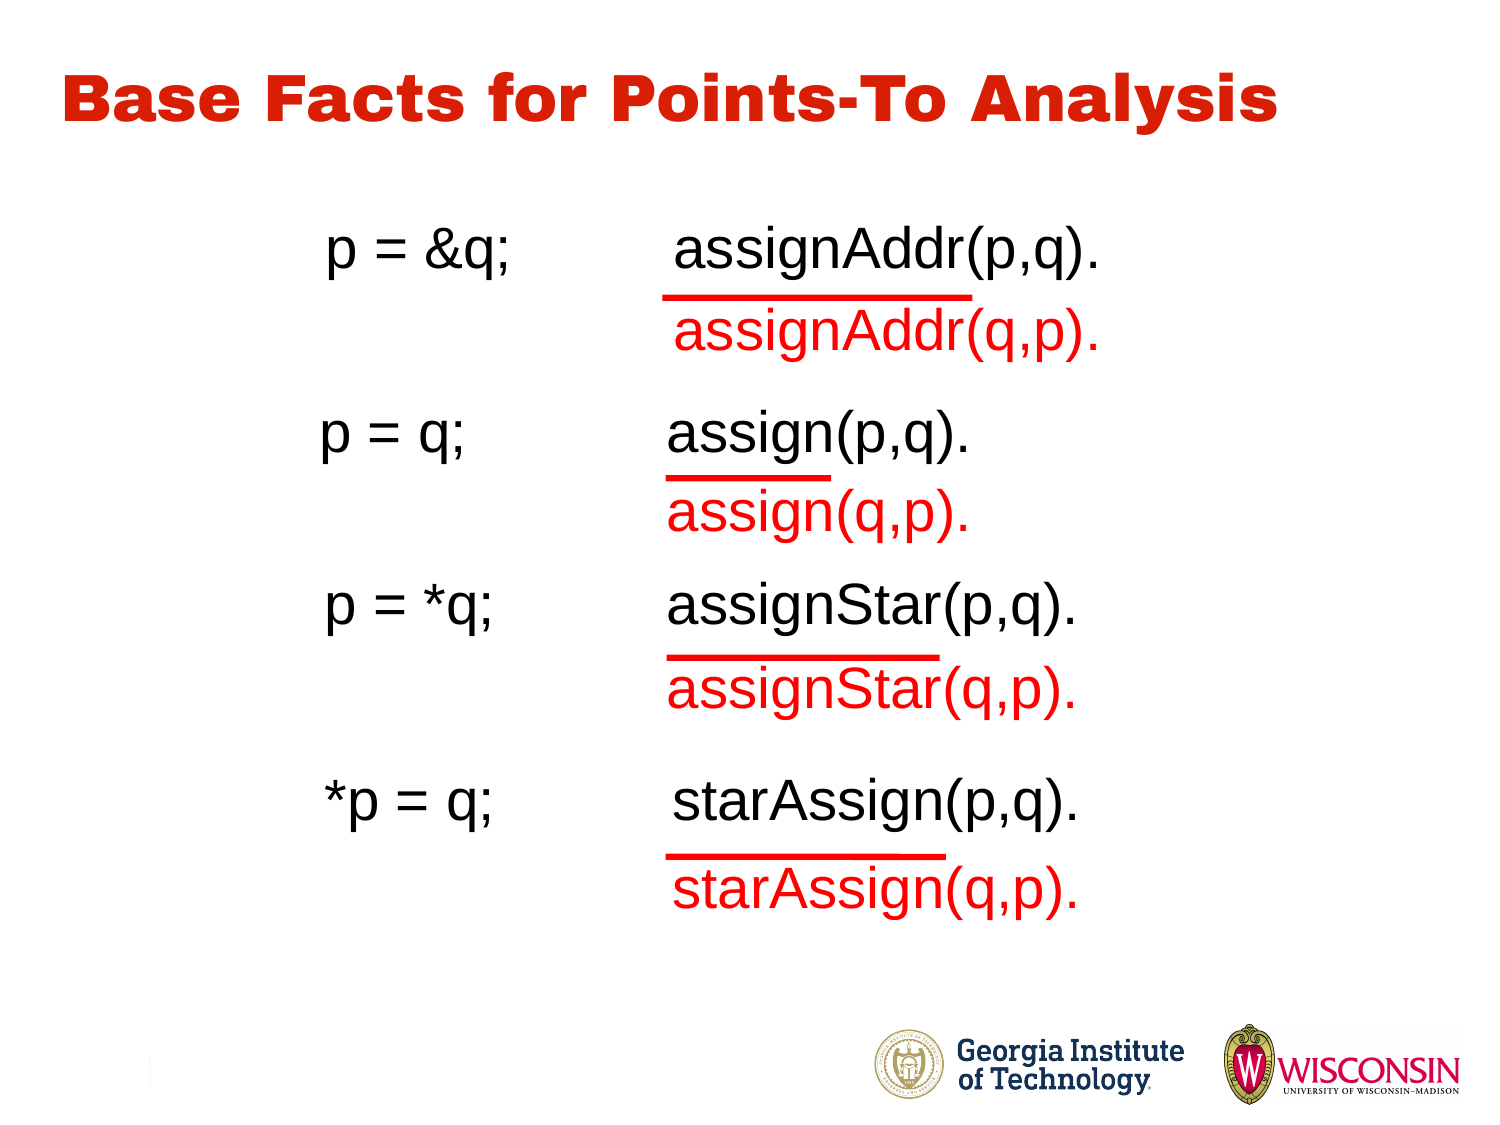

# Base Facts for Points-To Analysis
p = &q;
assignAddr(p,q).
assignAddr(q,p).

p = q;
assign(p,q).
assign(q,p).

p = *q;
assignStar(p,q).
assignStar(q,p).

*p = q;
starAssign(p,q).
starAssign(q,p).